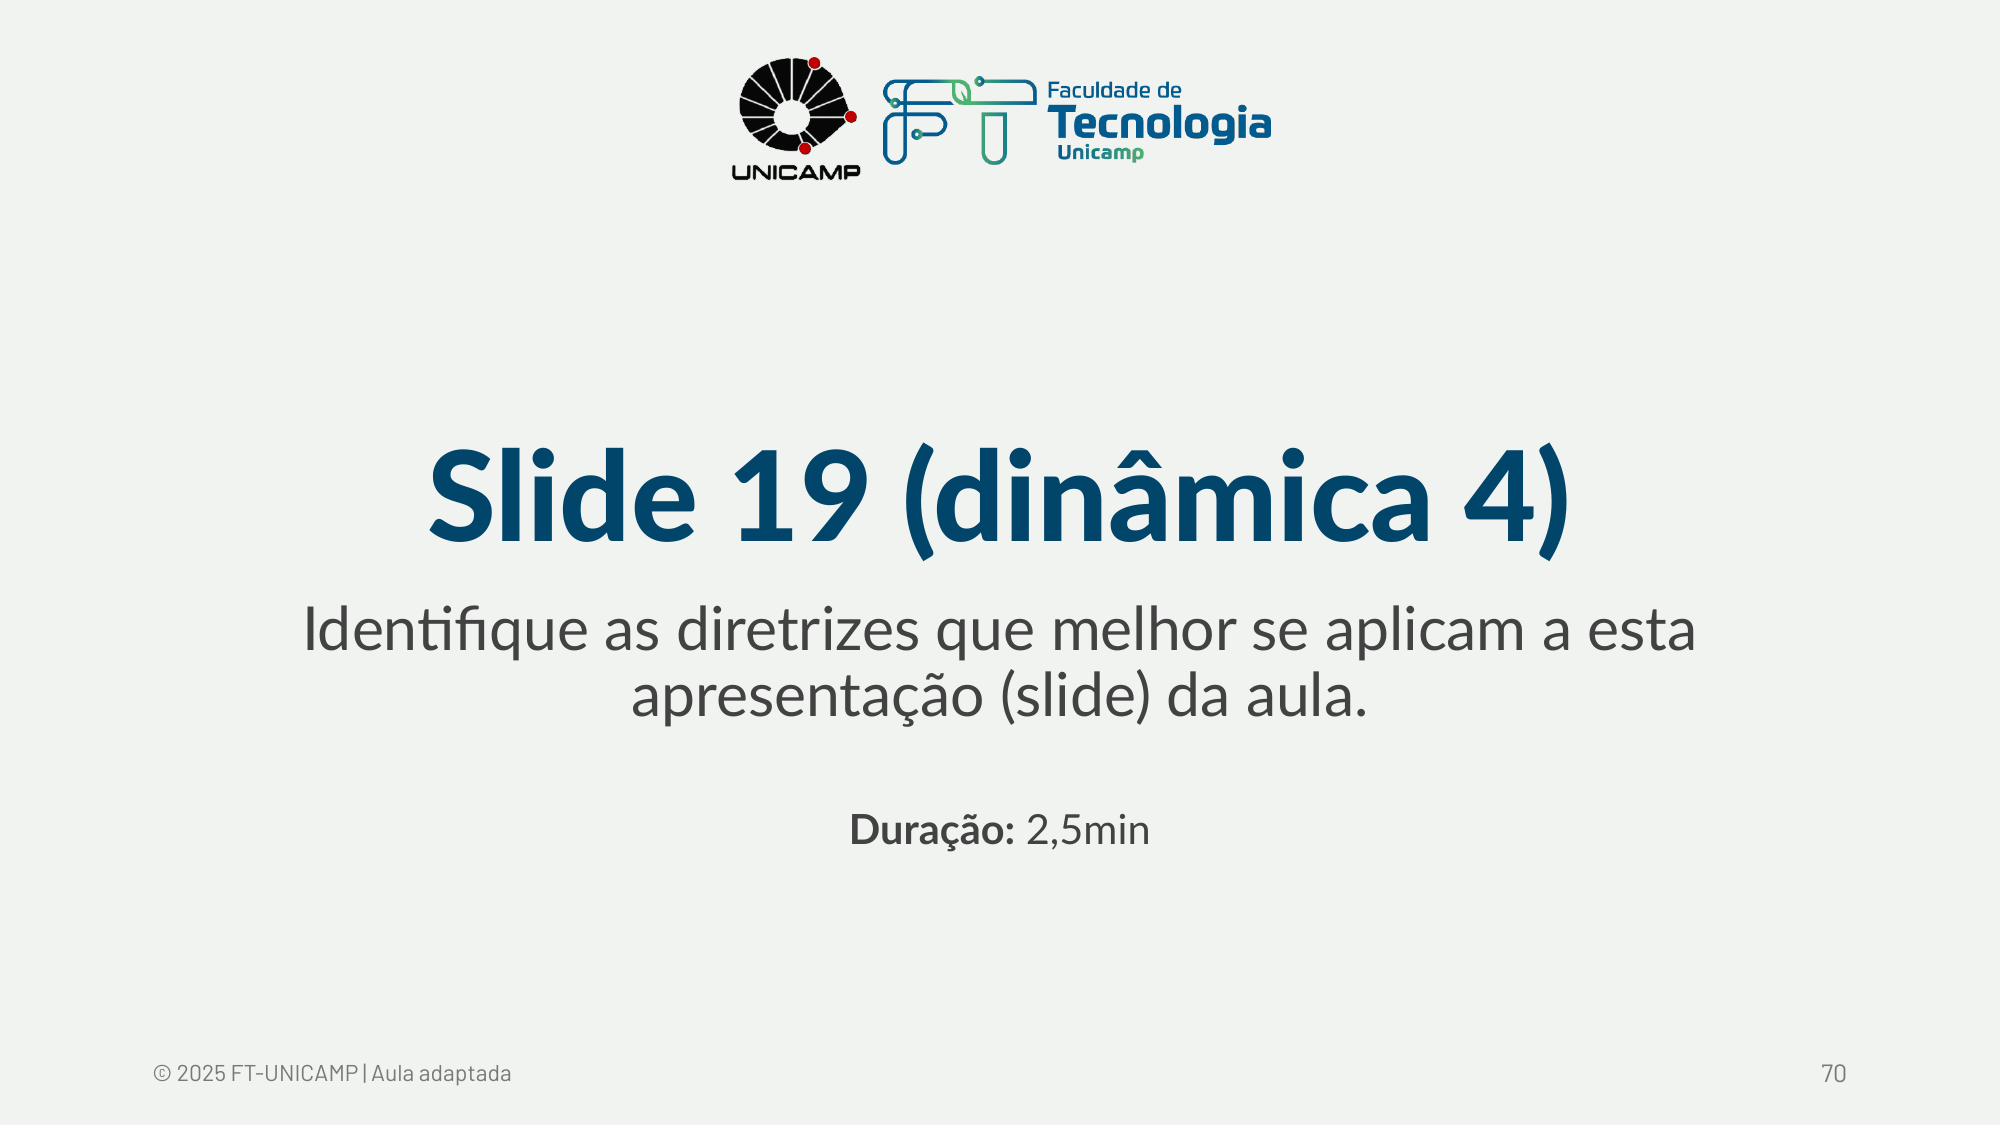

# Slide 19 (dinâmica 4)
Identifique as diretrizes que melhor se aplicam a esta apresentação (slide) da aula.

Duração: 2,5min
© 2025 FT-UNICAMP | Aula adaptada
70